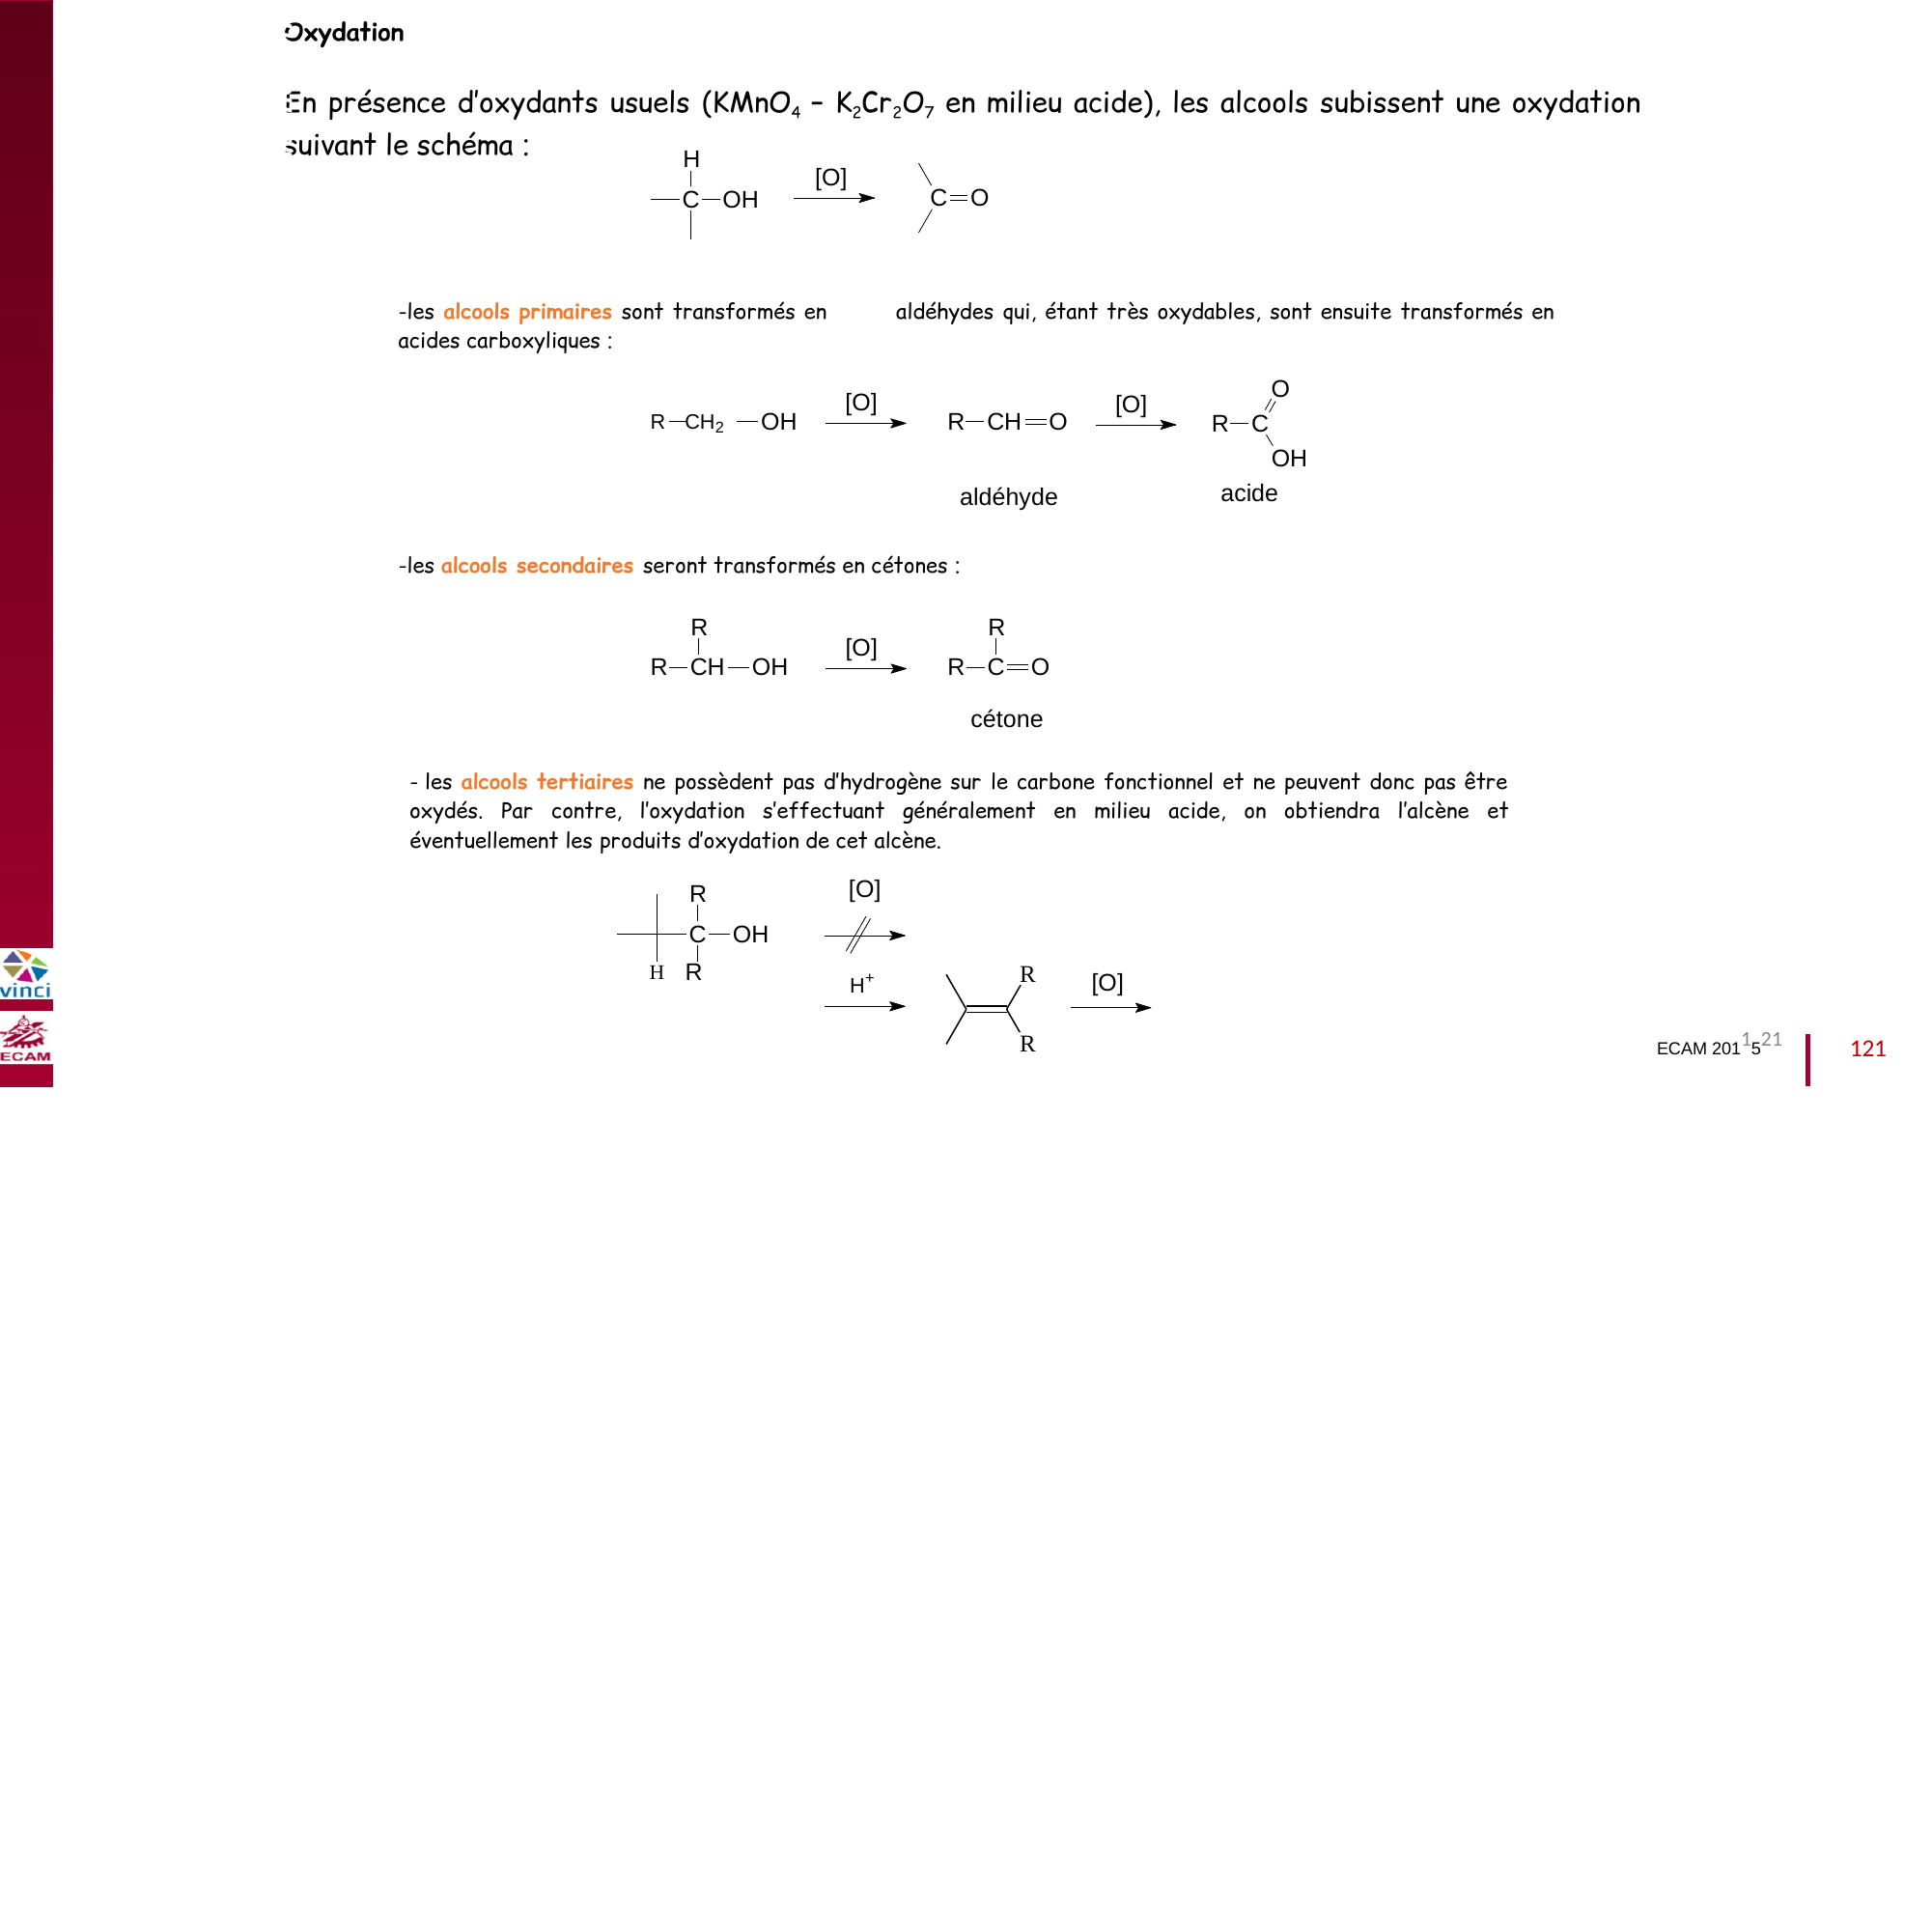

Oxydation
En présence d’oxydants usuels (KMnO4  – K2Cr2O7  en milieu acide), les alcools subissent une oxydation
suivant le schéma :
H

[O]

C   O
C   OH

B2040-Chimie du vivant et environnement
-les alcools primaires sont transformés en
acides carboxyliques :
aldéhydes qui, étant très oxydables, sont ensuite transformés en
O
[O]
[O]

R   CH2
OH
R   CH
O
R   C

OH
acide
aldéhyde
-les alcools secondaires seront transformés en cétones :
R
R
[O]

R   CH
OH
R   C
O

cétone
- les alcools tertiaires ne possèdent pas d’hydrogène sur le carbone fonctionnel et ne peuvent donc pas être
oxydés.  Par  contre,  l’oxydation  s’effectuant  généralement  en  milieu  acide,  on  obtiendra  l’alcène  et
éventuellement les produits d’oxydation de cet alcène.
[O]
R

C
OH

H   R
R
H+
[O]

ECAM 2011521
R

121